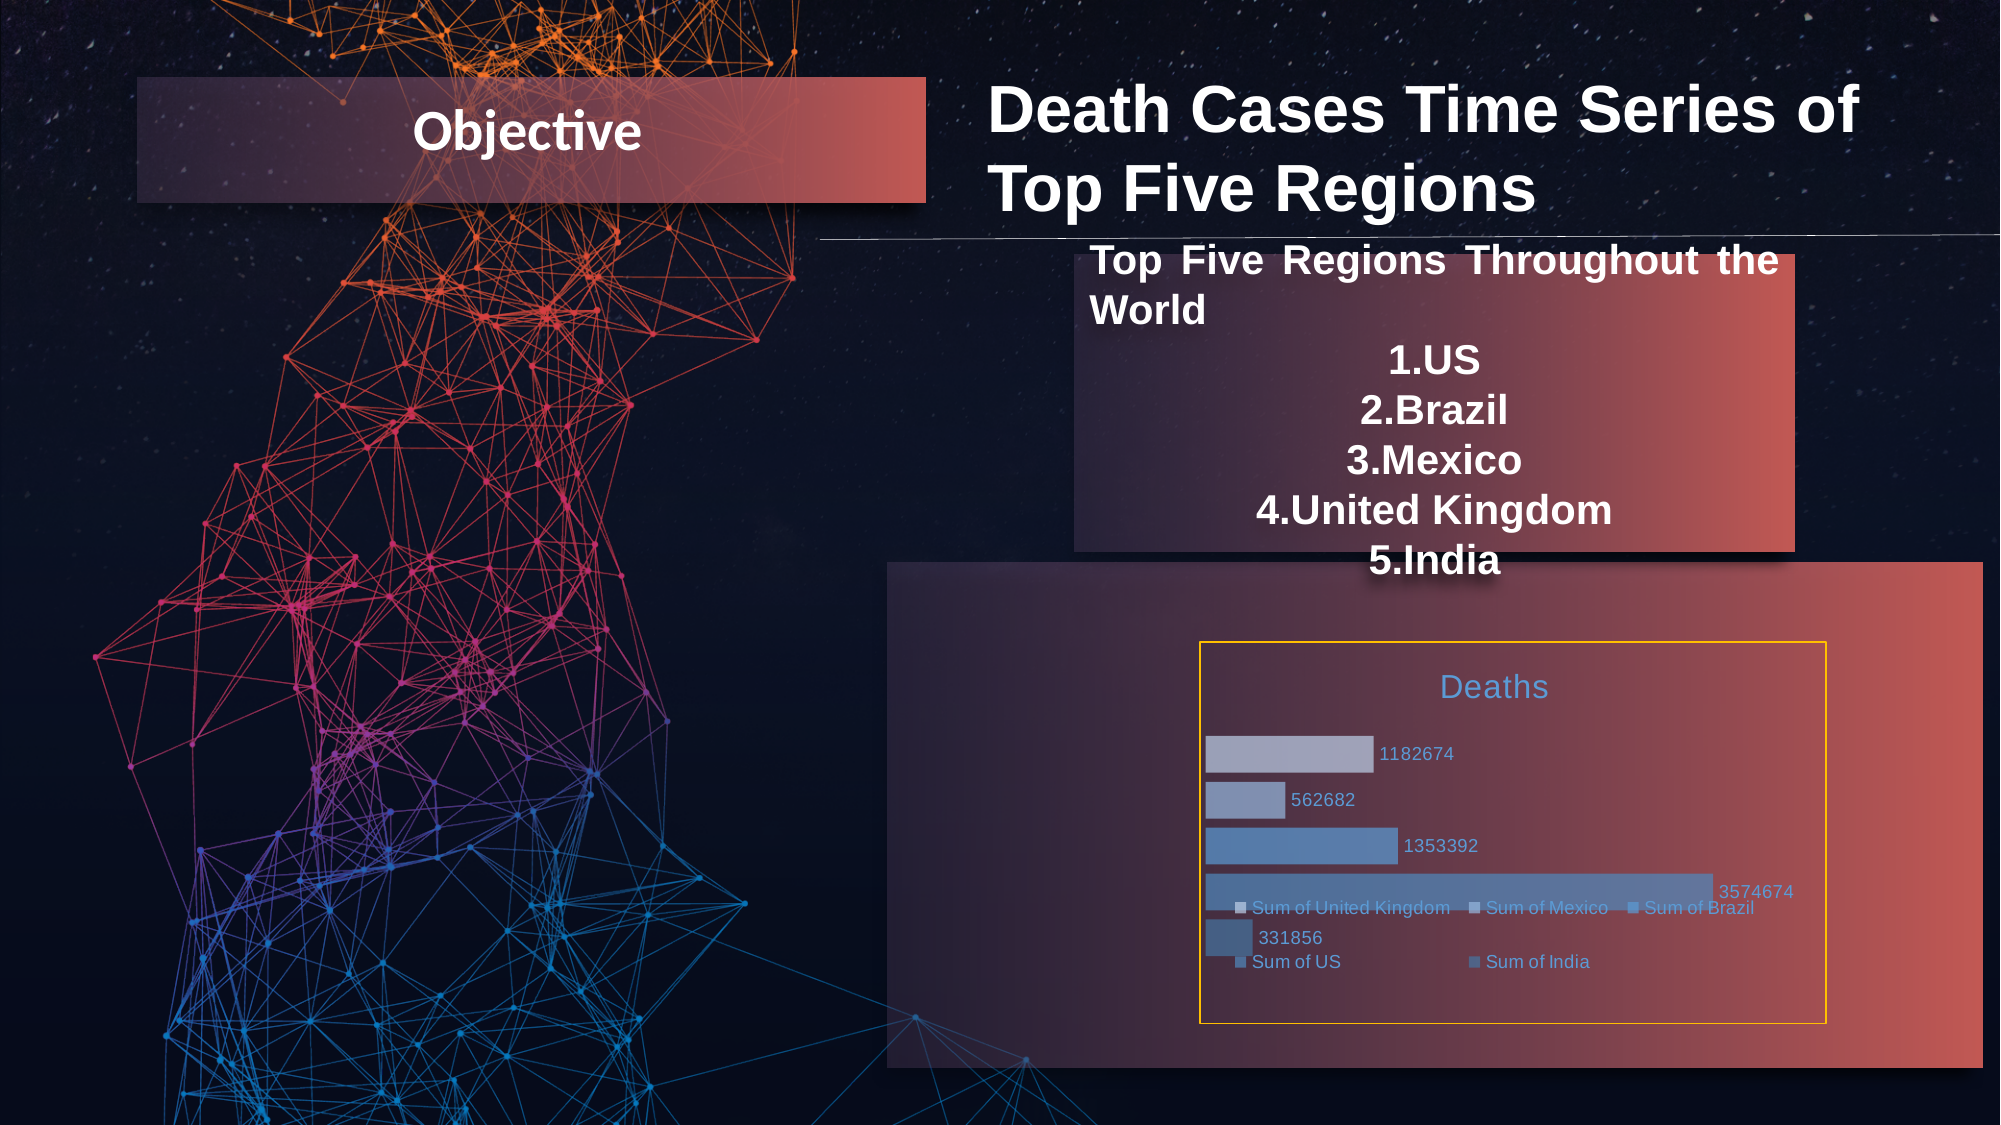

Death Cases Time Series of Top Five Regions

Objective

Top Five Regions Throughout the World
1.US
2.Brazil
3.Mexico
4.United Kingdom
5.India

### Chart:  Deaths

| Category | Sum of India | Sum of US | Sum of Brazil | Sum of Mexico | Sum of United Kingdom |
|---|---|---|---|---|---|
| Jun | 331856.0 | 3574674.0 | 1353392.0 | 562682.0 | 1182674.0 |